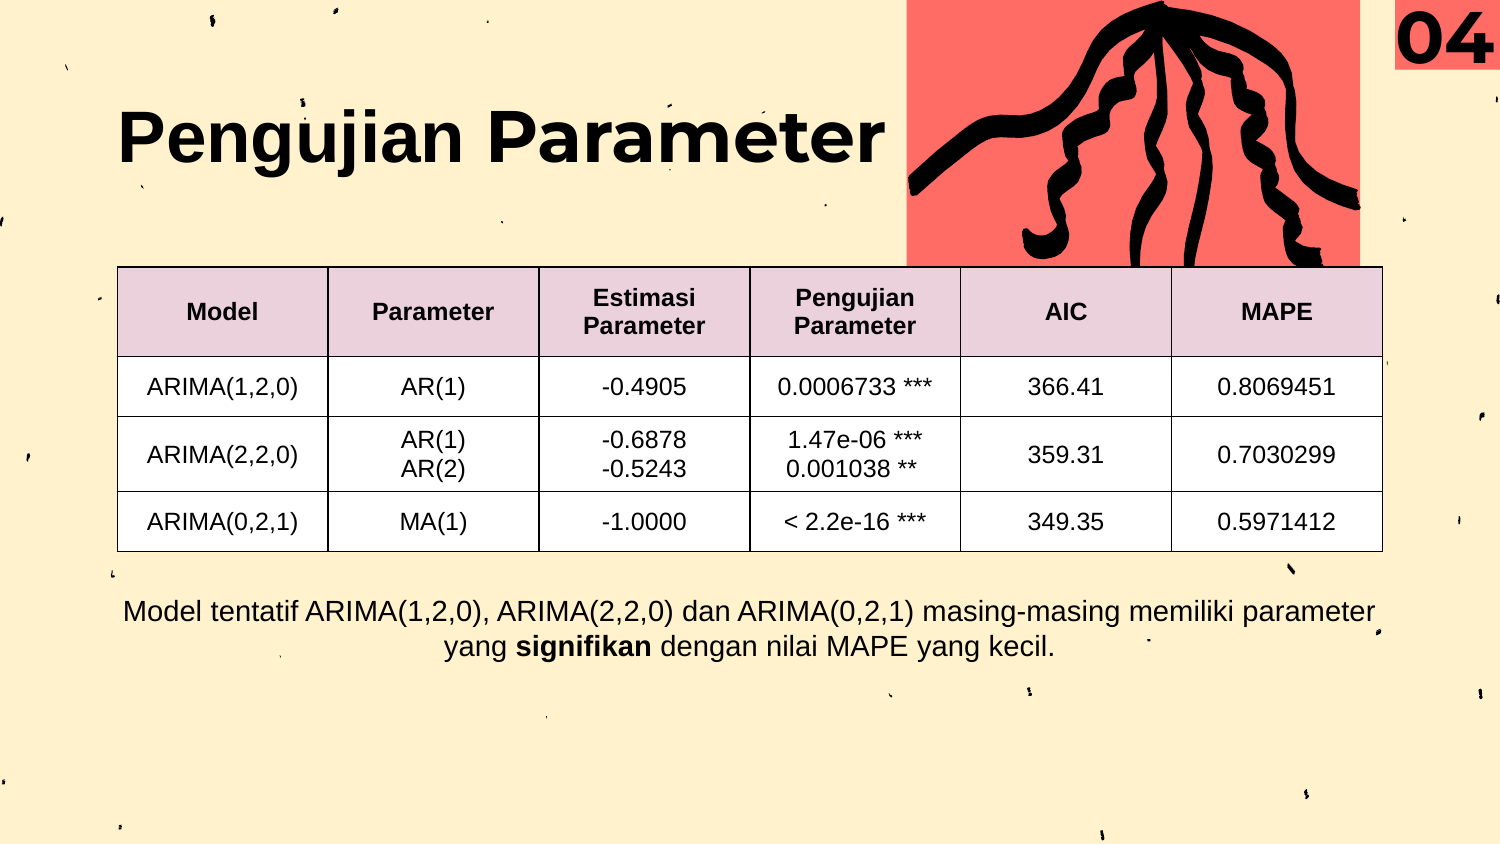

04

# Pengujian Parameter
| Model | Parameter | Estimasi Parameter | Pengujian Parameter | AIC | MAPE |
| --- | --- | --- | --- | --- | --- |
| ARIMA(1,2,0) | AR(1) | -0.4905 | 0.0006733 \*\*\* | 366.41 | 0.8069451 |
| ARIMA(2,2,0) | AR(1) AR(2) | -0.6878 -0.5243 | 1.47e-06 \*\*\* 0.001038 \*\* | 359.31 | 0.7030299 |
| ARIMA(0,2,1) | MA(1) | -1.0000 | < 2.2e-16 \*\*\* | 349.35 | 0.5971412 |
Model tentatif ARIMA(1,2,0), ARIMA(2,2,0) dan ARIMA(0,2,1) masing-masing memiliki parameter yang signifikan dengan nilai MAPE yang kecil.